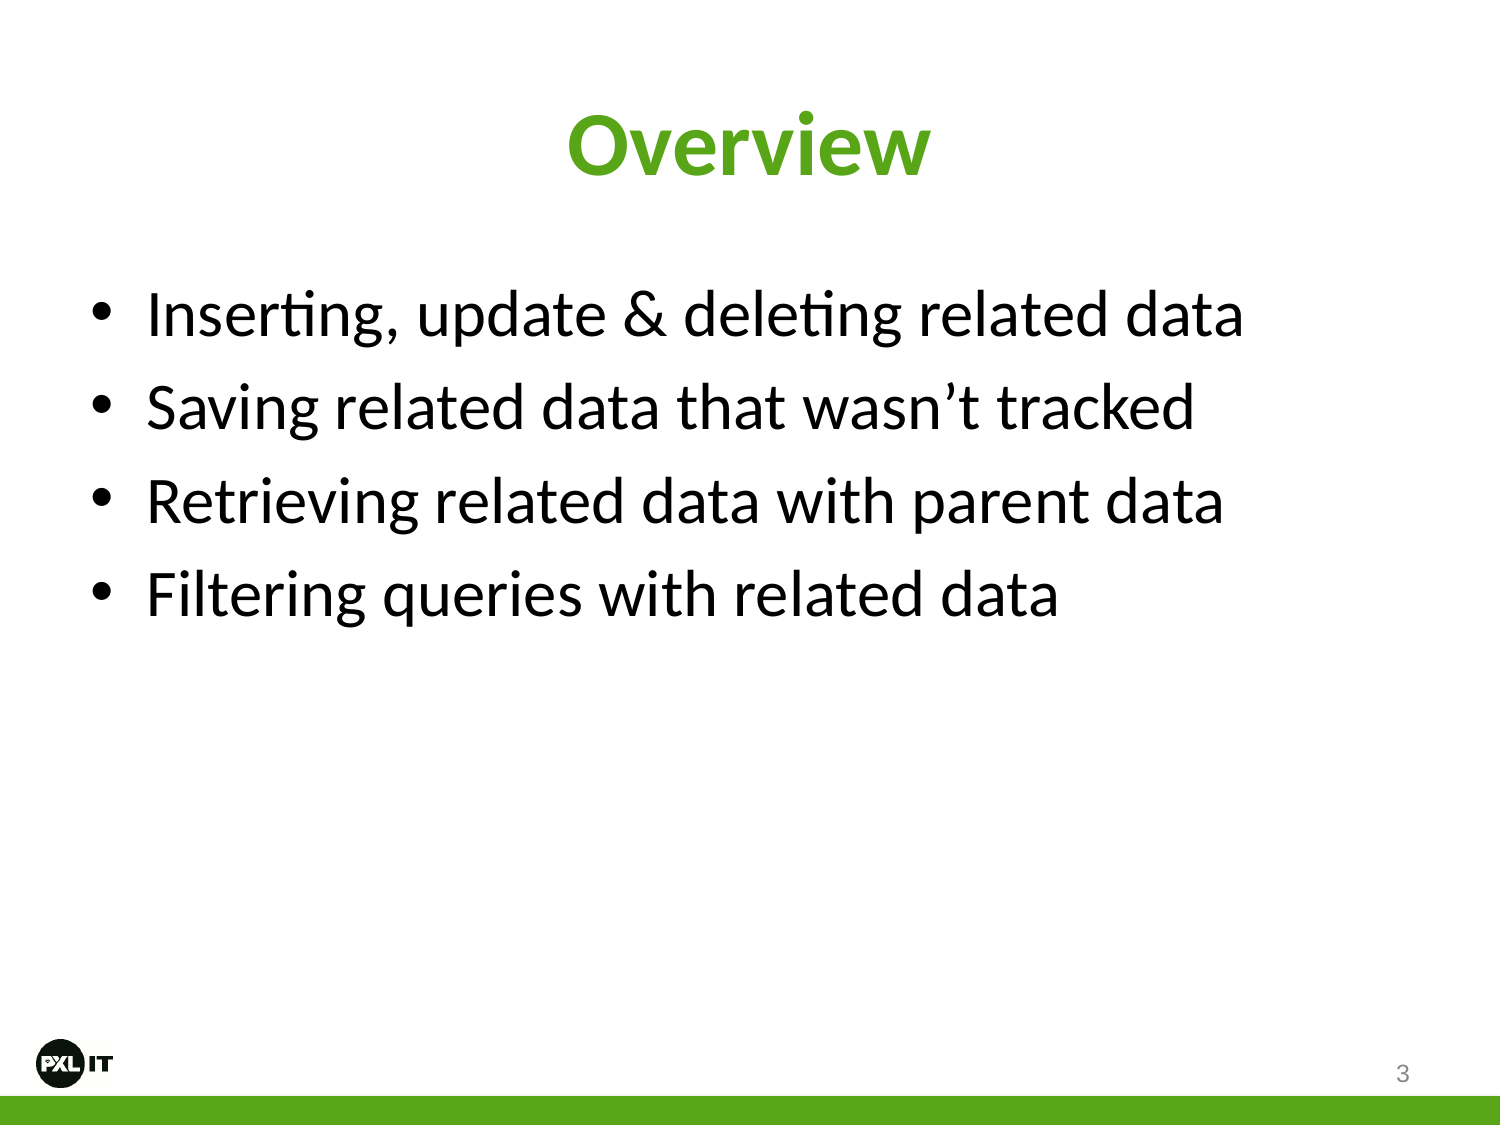

# Overview
Inserting, update & deleting related data
Saving related data that wasn’t tracked
Retrieving related data with parent data
Filtering queries with related data
3